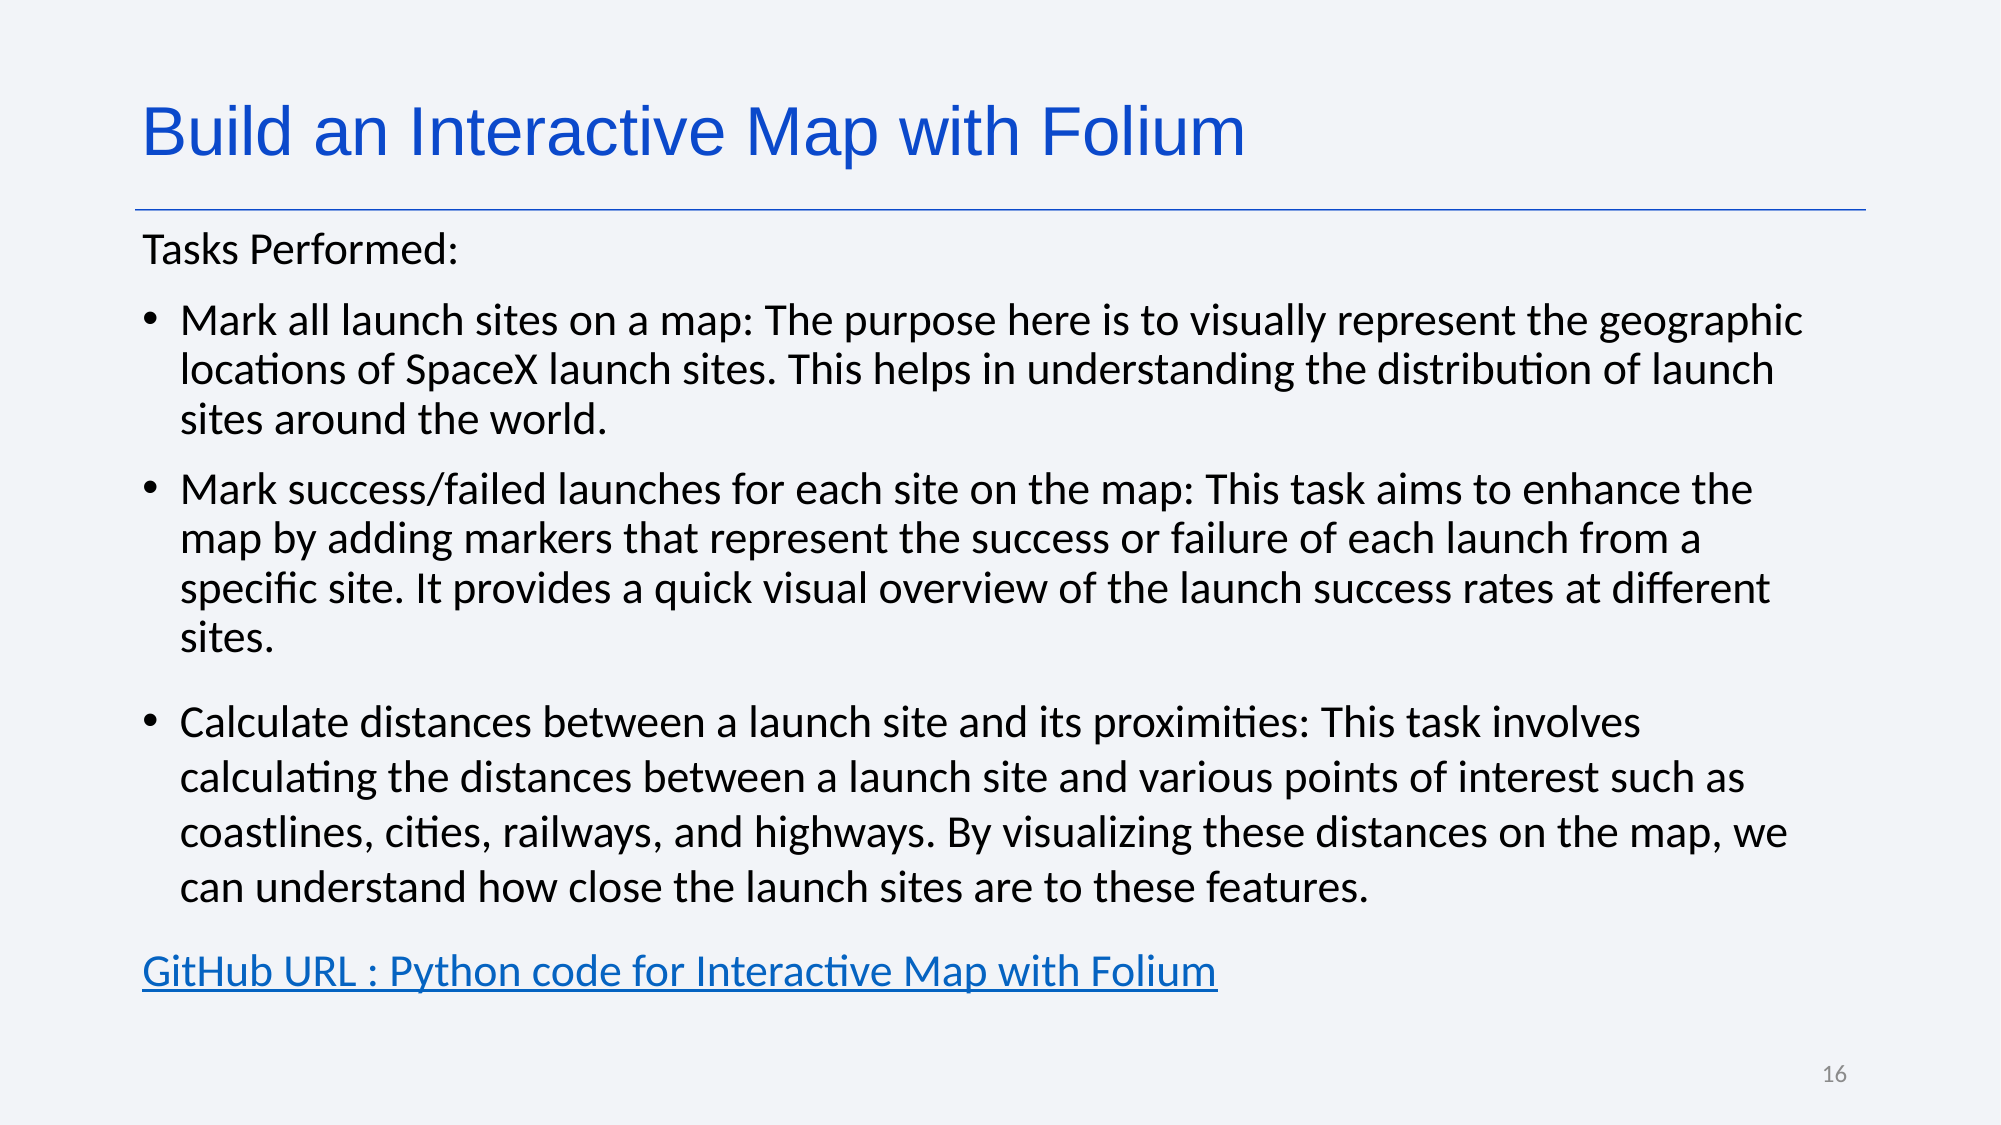

Build an Interactive Map with Folium
Tasks Performed:
Mark all launch sites on a map: The purpose here is to visually represent the geographic locations of SpaceX launch sites. This helps in understanding the distribution of launch sites around the world.
Mark success/failed launches for each site on the map: This task aims to enhance the map by adding markers that represent the success or failure of each launch from a specific site. It provides a quick visual overview of the launch success rates at different sites.
Calculate distances between a launch site and its proximities: This task involves calculating the distances between a launch site and various points of interest such as coastlines, cities, railways, and highways. By visualizing these distances on the map, we can understand how close the launch sites are to these features.
GitHub URL : Python code for Interactive Map with Folium

16